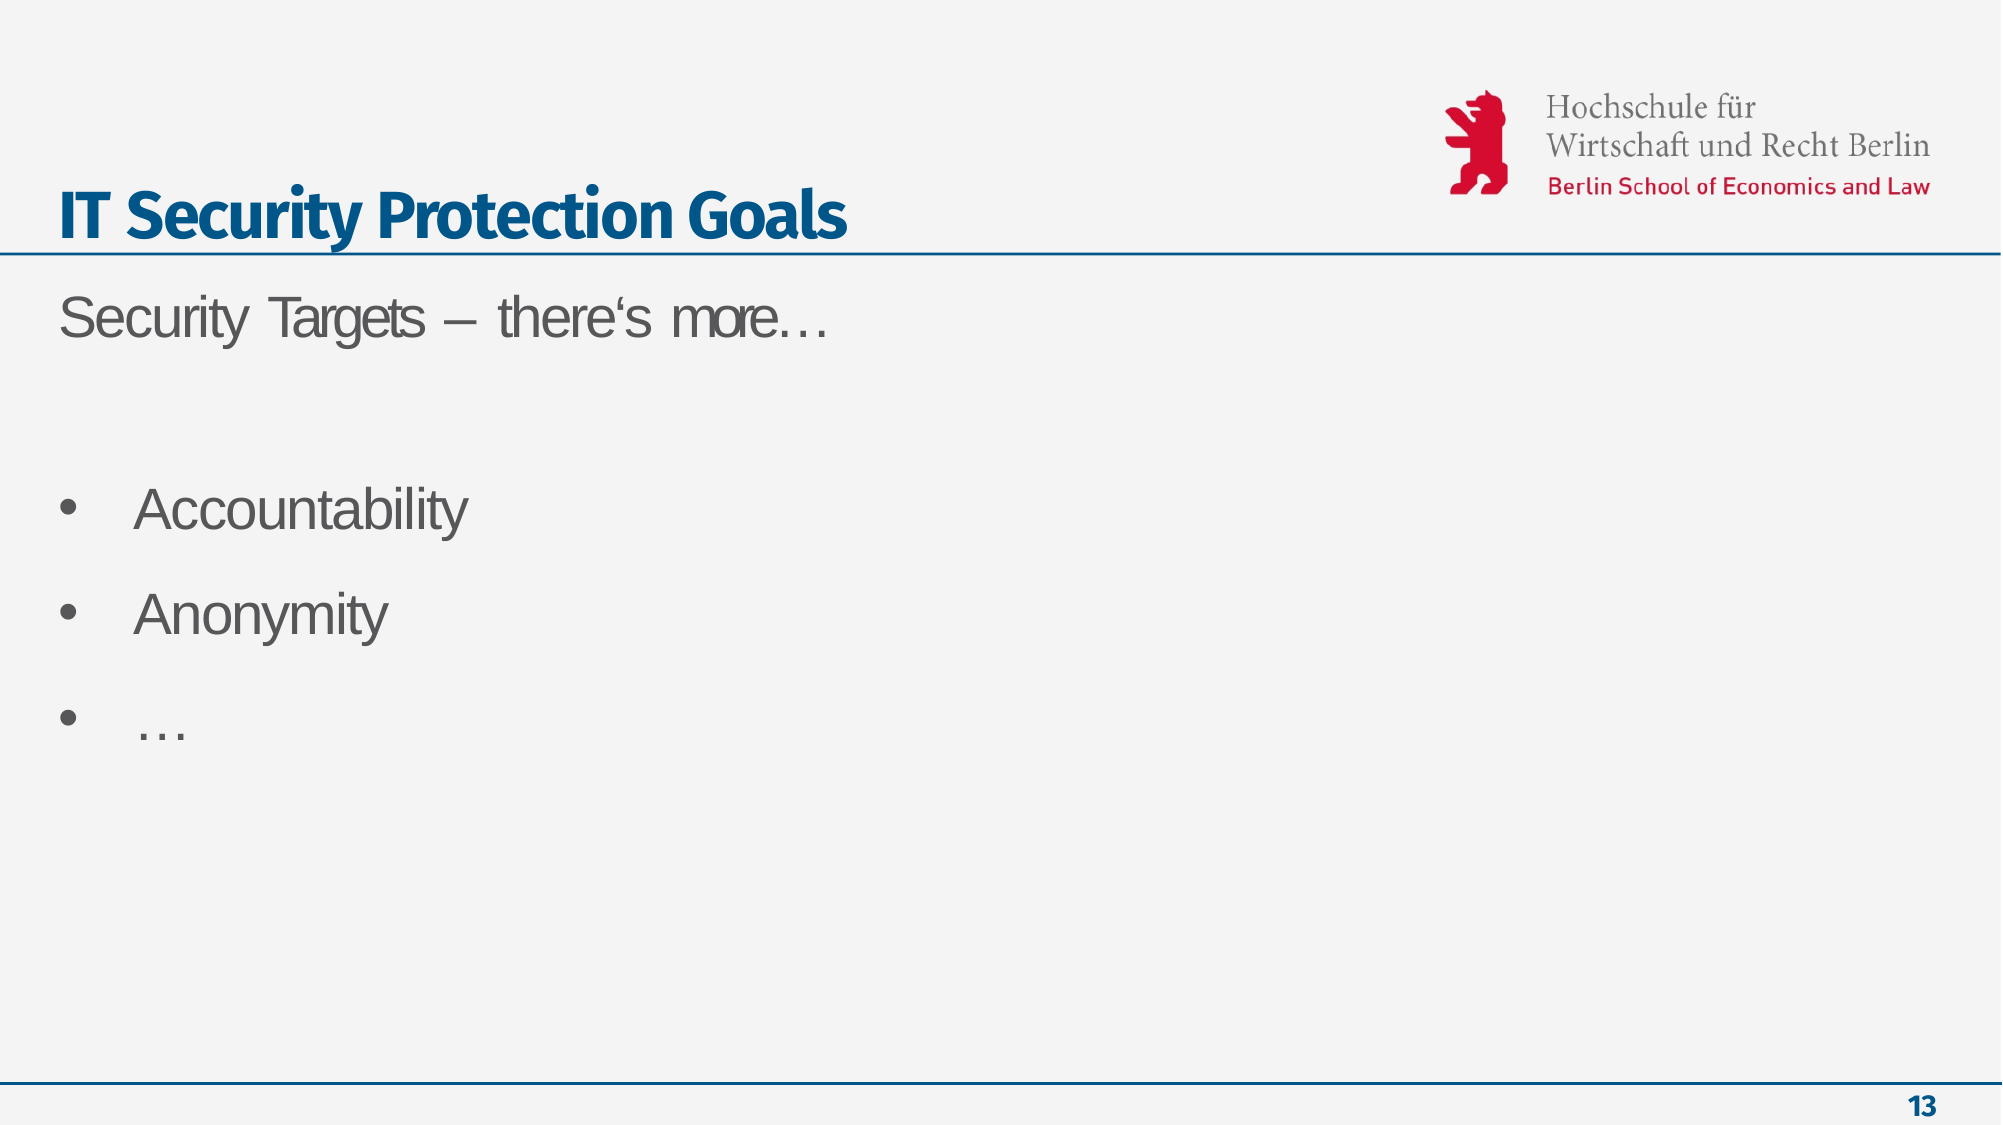

# IT Security Protection Goals
Security Targets – there‘s more…

Accountability
Anonymity
…
13